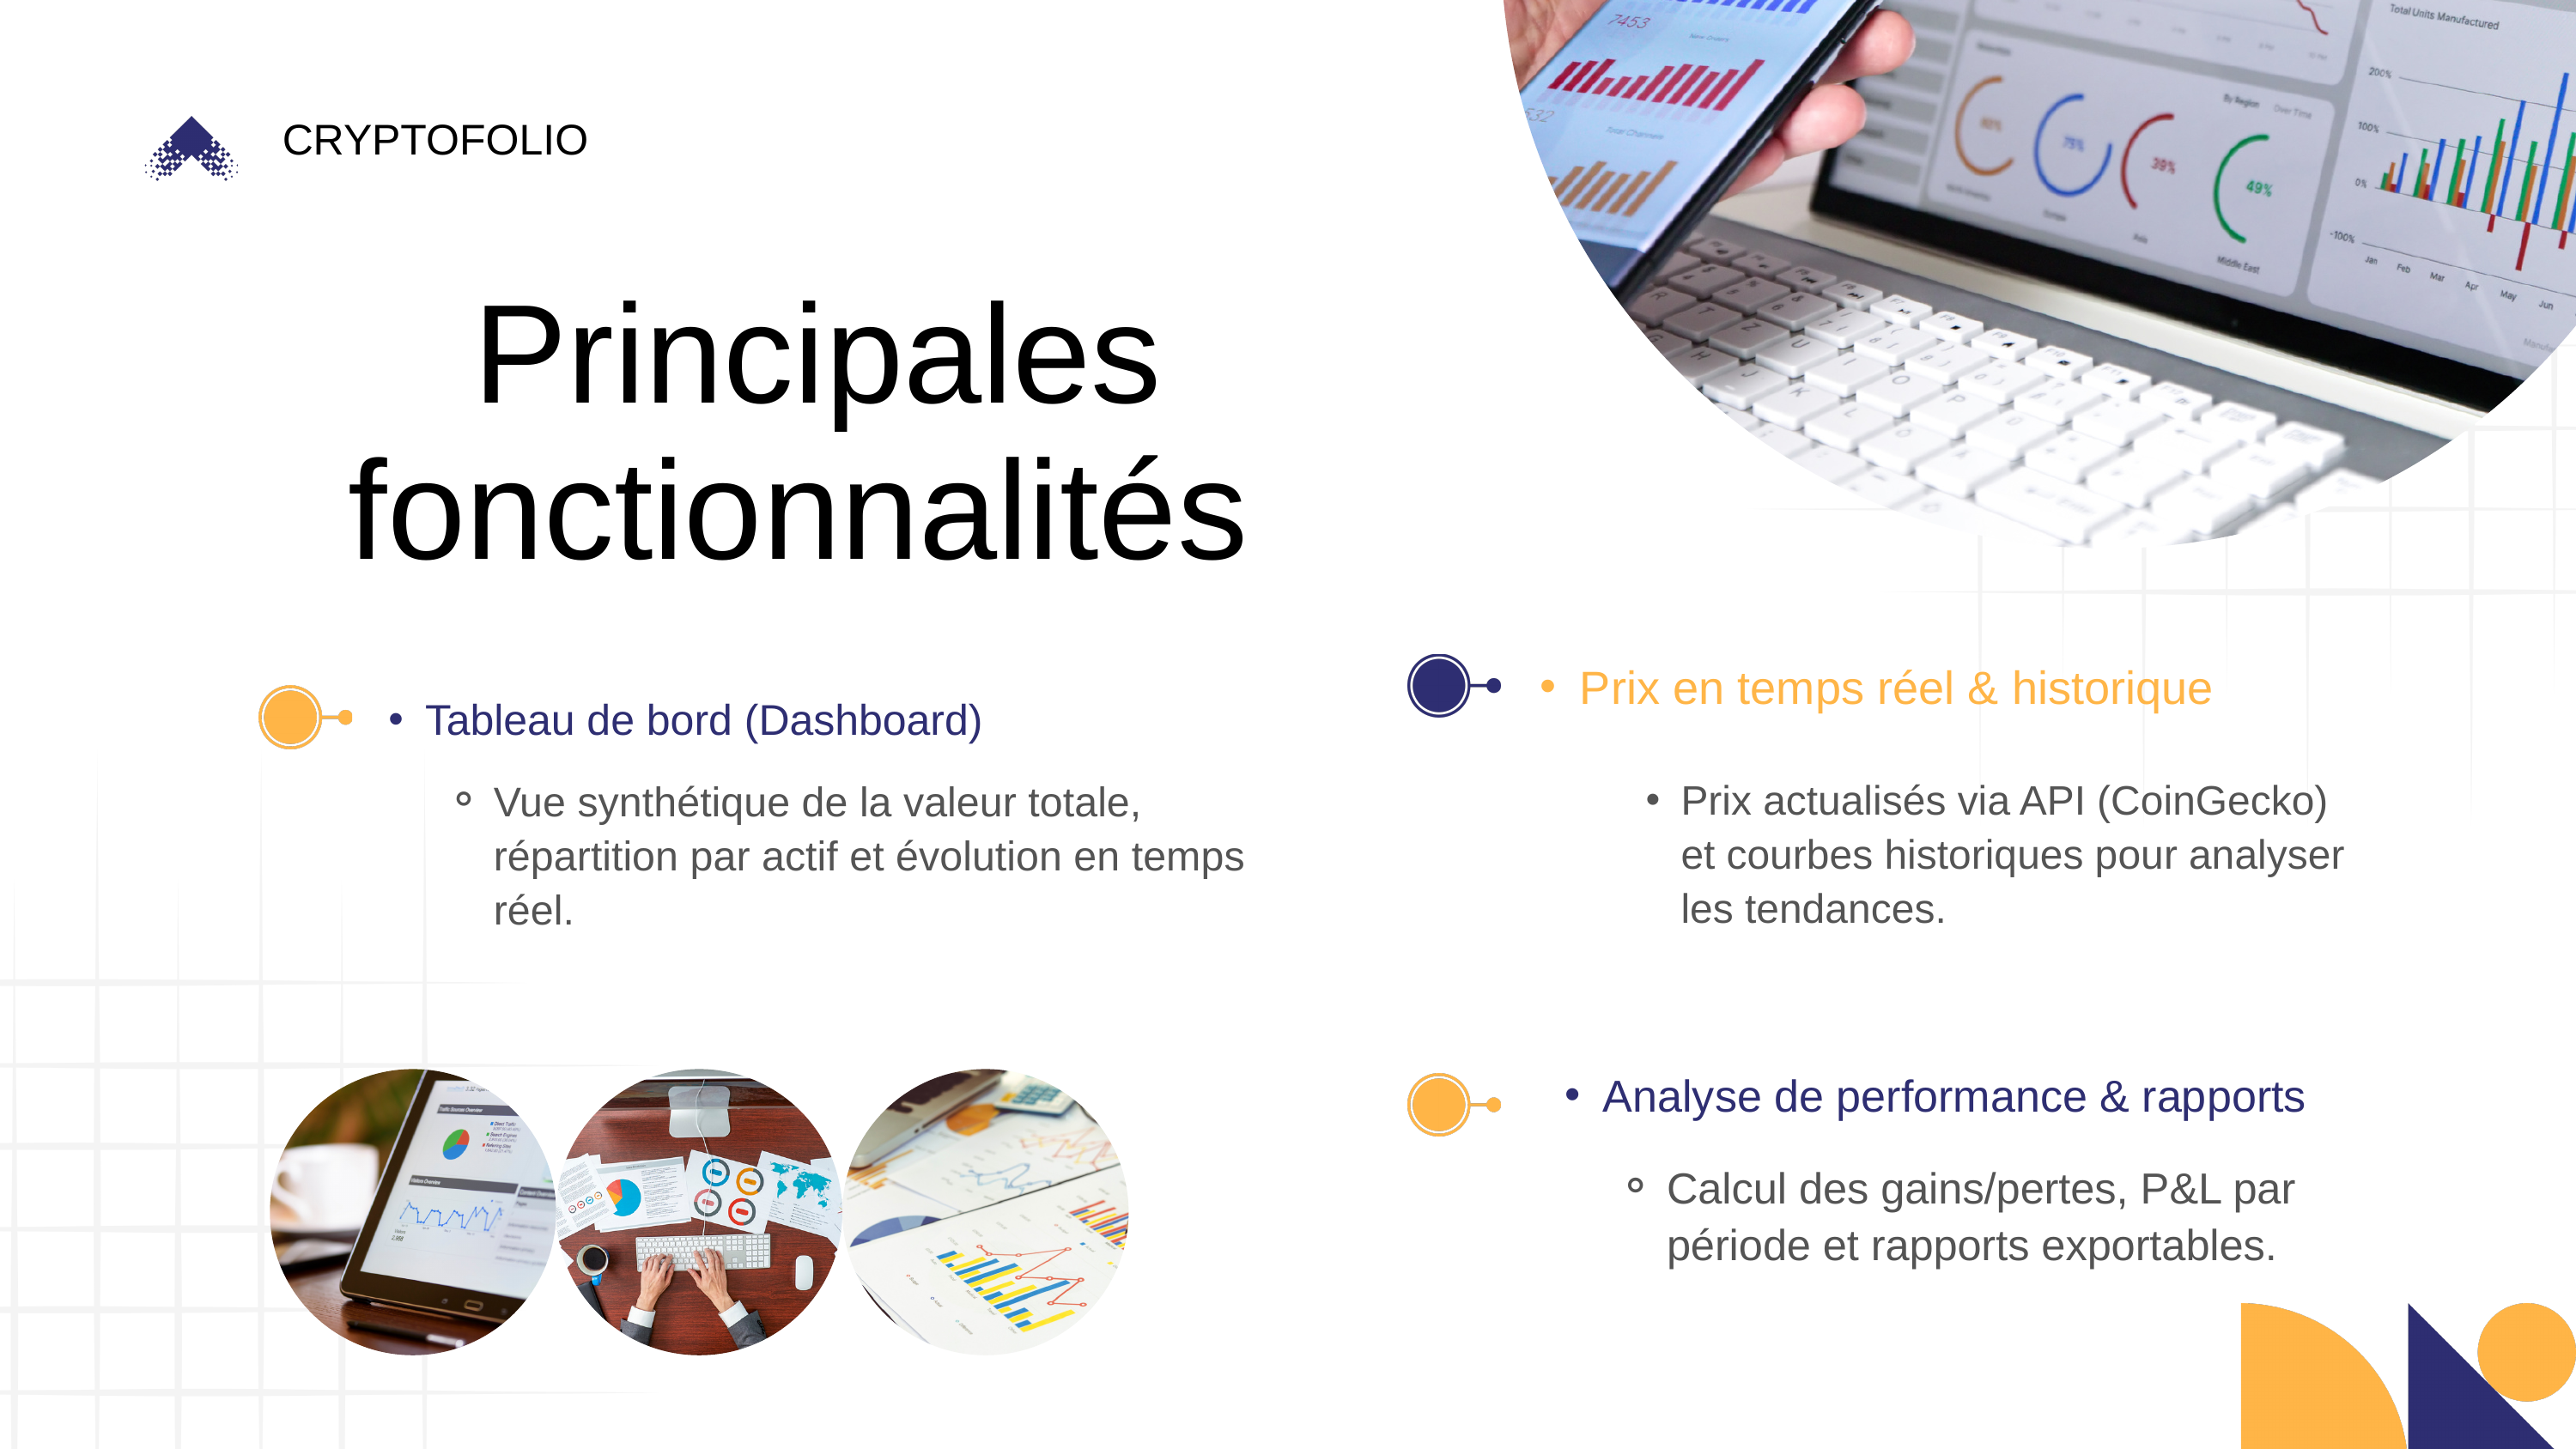

CRYPTOFOLIO
 Principales fonctionnalités
Prix en temps réel & historique

Tableau de bord (Dashboard)

Prix actualisés via API (CoinGecko) et courbes historiques pour analyser les tendances.
Vue synthétique de la valeur totale, répartition par actif et évolution en temps réel.

Analyse de performance & rapports

Calcul des gains/pertes, P&L par période et rapports exportables.